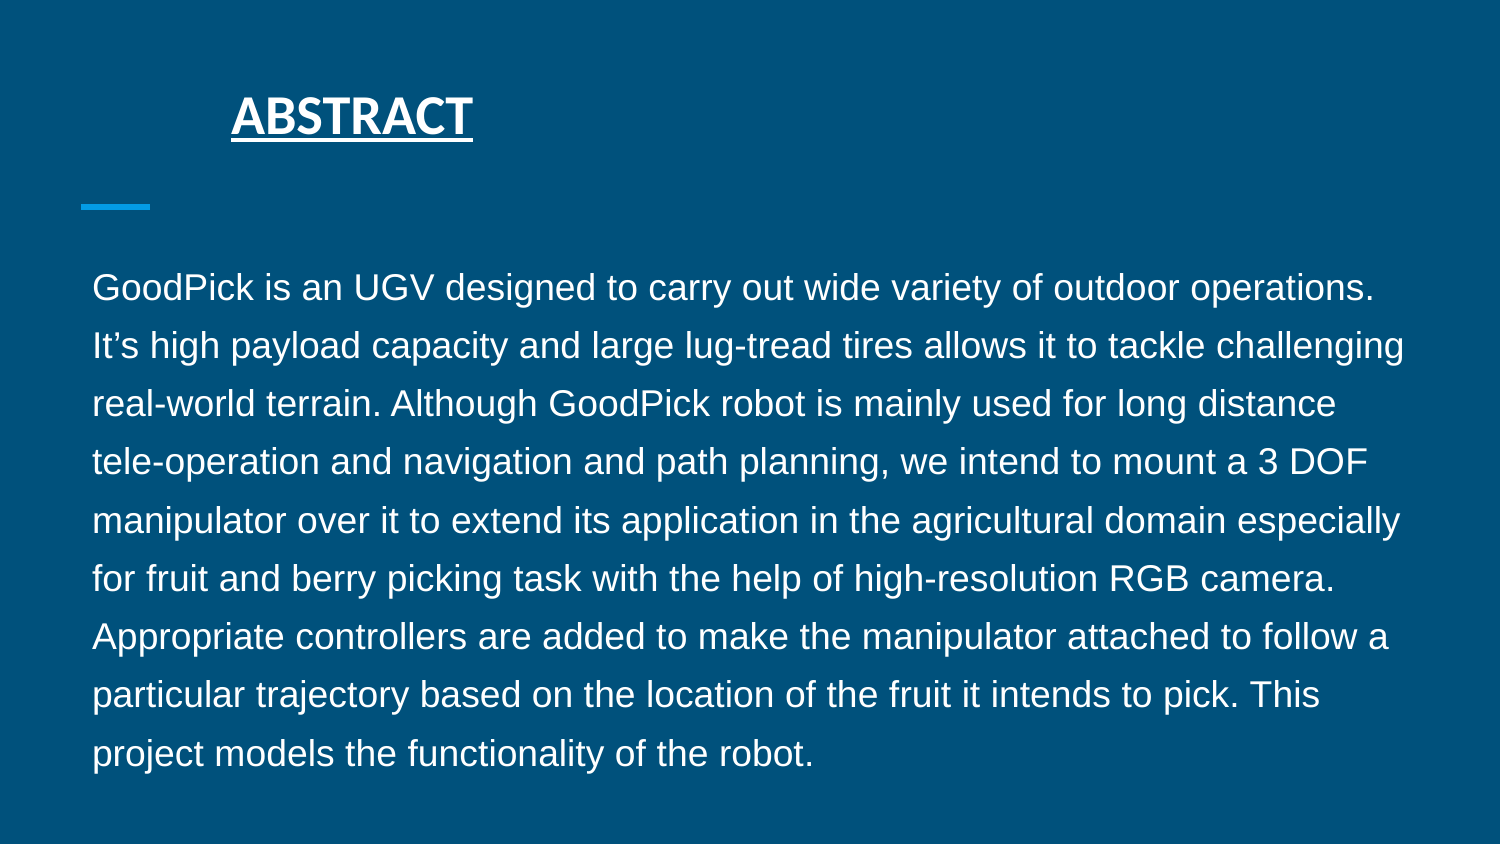

# ABSTRACT
GoodPick is an UGV designed to carry out wide variety of outdoor operations.
It’s high payload capacity and large lug-tread tires allows it to tackle challenging
real-world terrain. Although GoodPick robot is mainly used for long distance
tele-operation and navigation and path planning, we intend to mount a 3 DOF
manipulator over it to extend its application in the agricultural domain especially
for fruit and berry picking task with the help of high-resolution RGB camera.
Appropriate controllers are added to make the manipulator attached to follow a
particular trajectory based on the location of the fruit it intends to pick. This
project models the functionality of the robot.